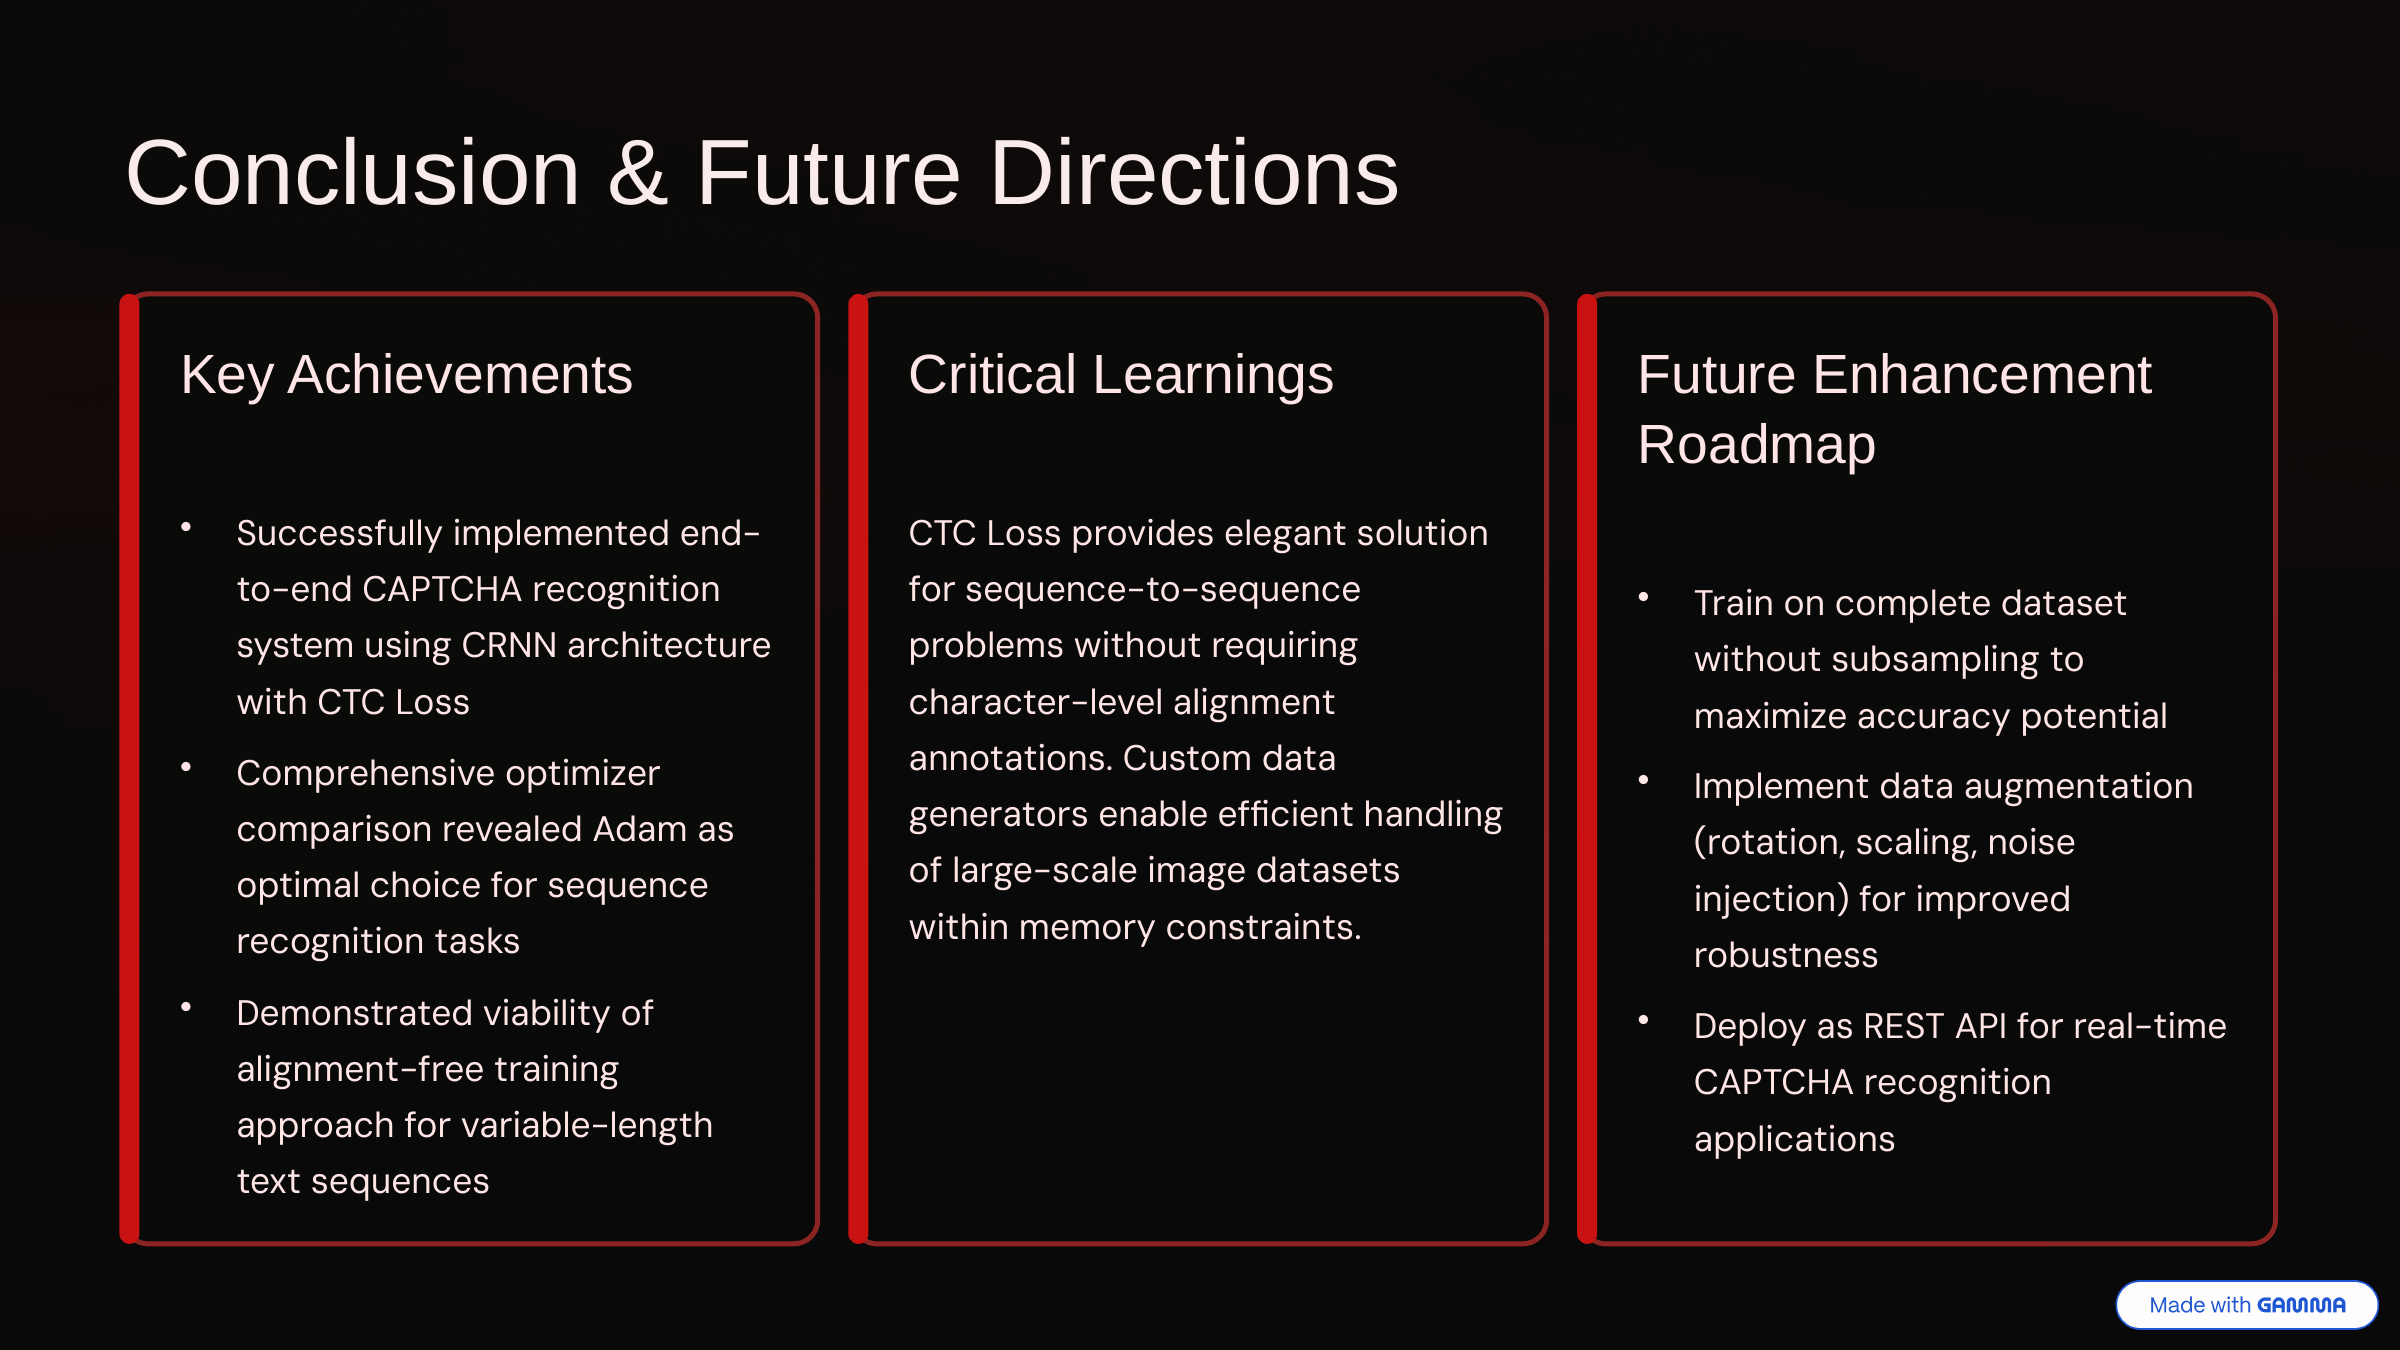

Conclusion & Future Directions

Key Achievements
Critical Learnings
Future Enhancement Roadmap
Successfully implemented end-to-end CAPTCHA recognition system using CRNN architecture with CTC Loss
CTC Loss provides elegant solution for sequence-to-sequence problems without requiring character-level alignment annotations. Custom data generators enable efficient handling of large-scale image datasets within memory constraints.
Train on complete dataset without subsampling to maximize accuracy potential
Comprehensive optimizer comparison revealed Adam as optimal choice for sequence recognition tasks
Implement data augmentation (rotation, scaling, noise injection) for improved robustness
Demonstrated viability of alignment-free training approach for variable-length text sequences
Deploy as REST API for real-time CAPTCHA recognition applications